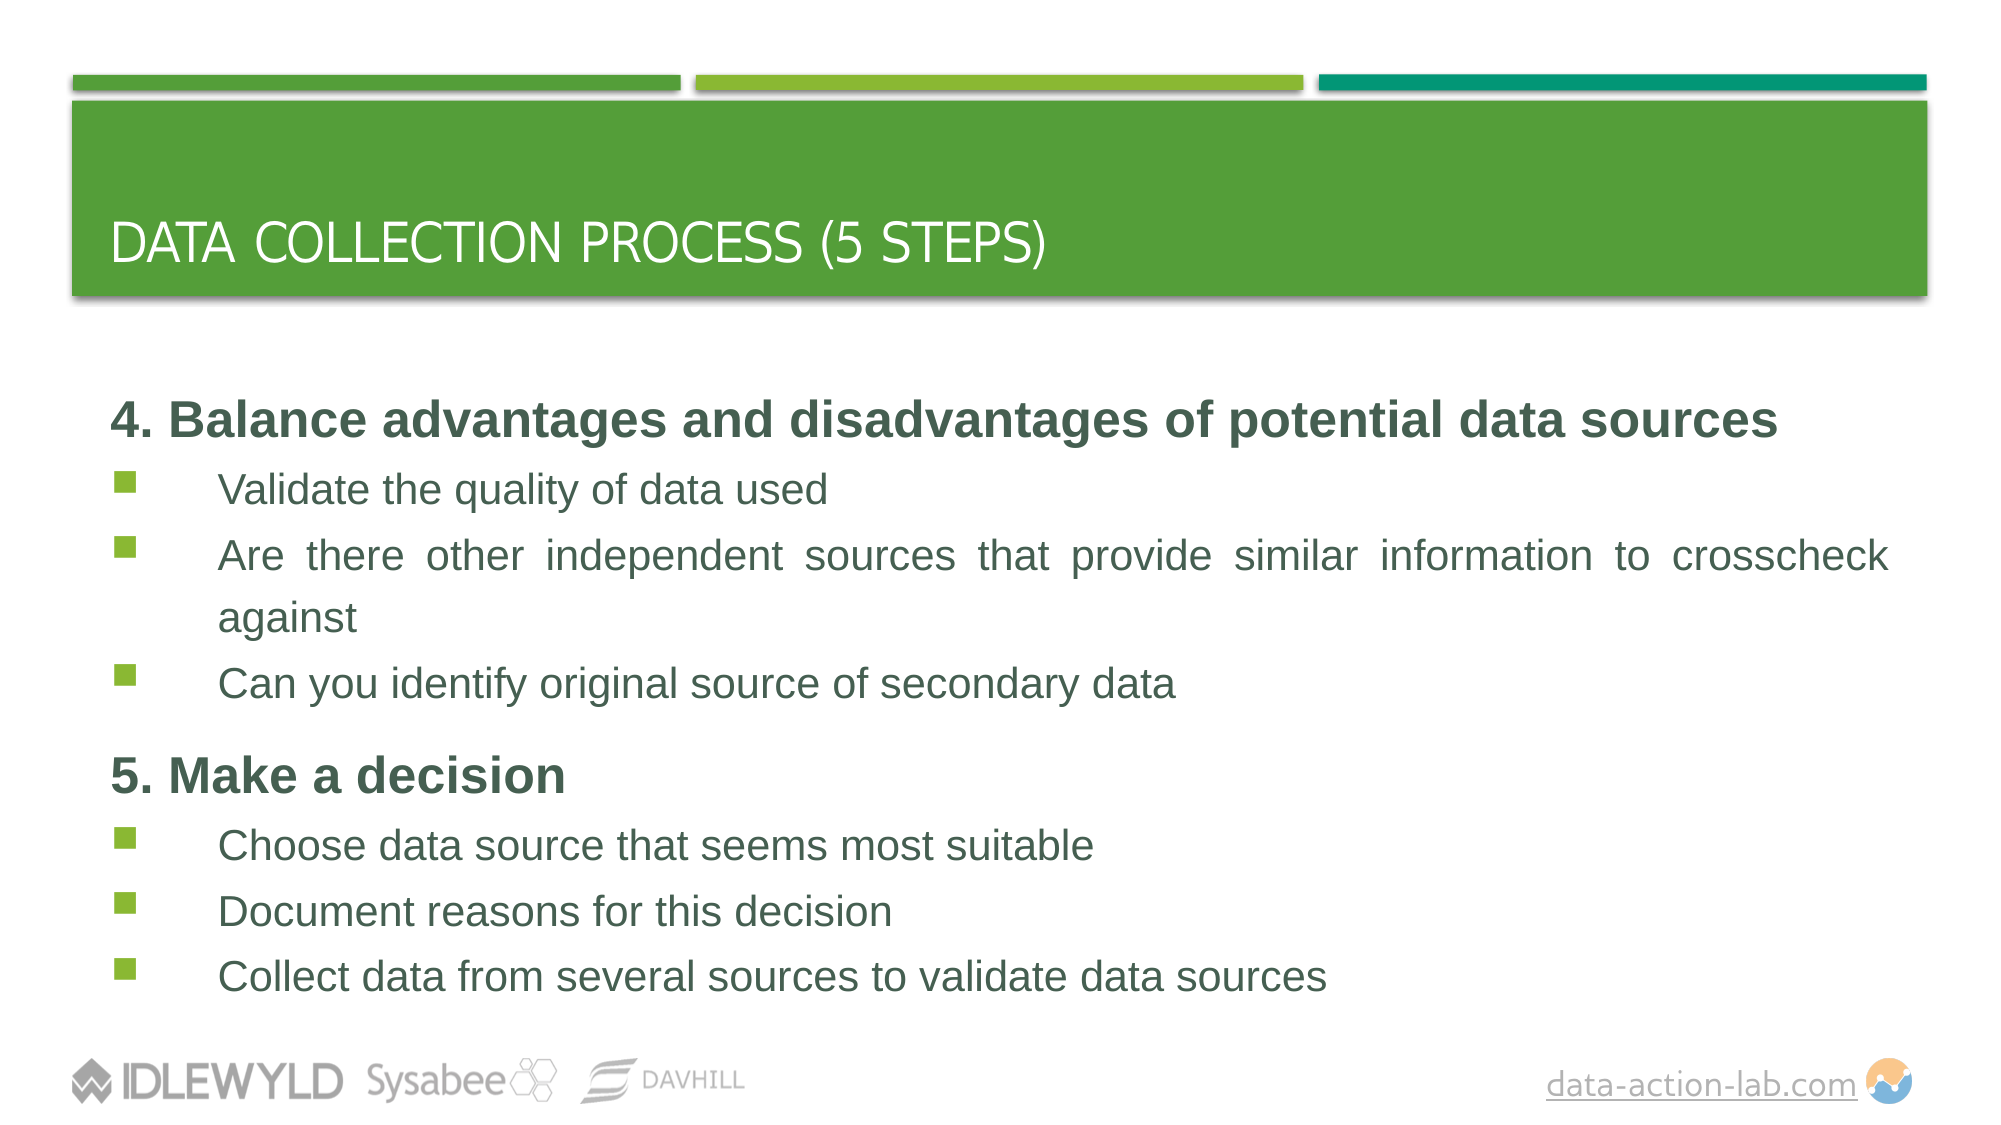

# Data Collection Process (5 Steps)
4. Balance advantages and disadvantages of potential data sources
Validate the quality of data used
Are there other independent sources that provide similar information to crosscheck against
Can you identify original source of secondary data

5. Make a decision
Choose data source that seems most suitable
Document reasons for this decision
Collect data from several sources to validate data sources